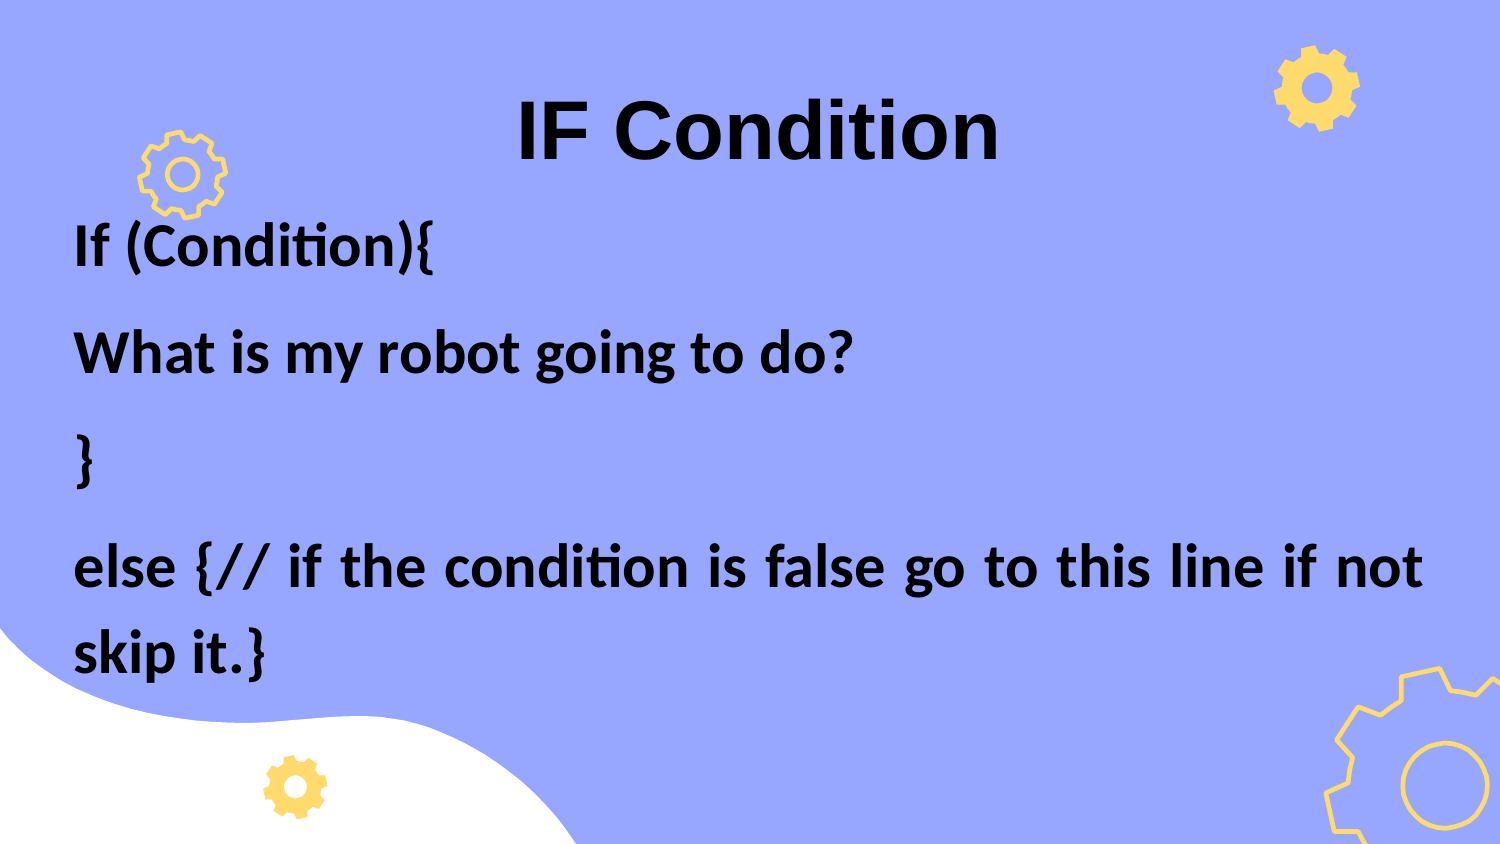

IF Condition
If (Condition){
What is my robot going to do?
}
else {// if the condition is false go to this line if not skip it.}